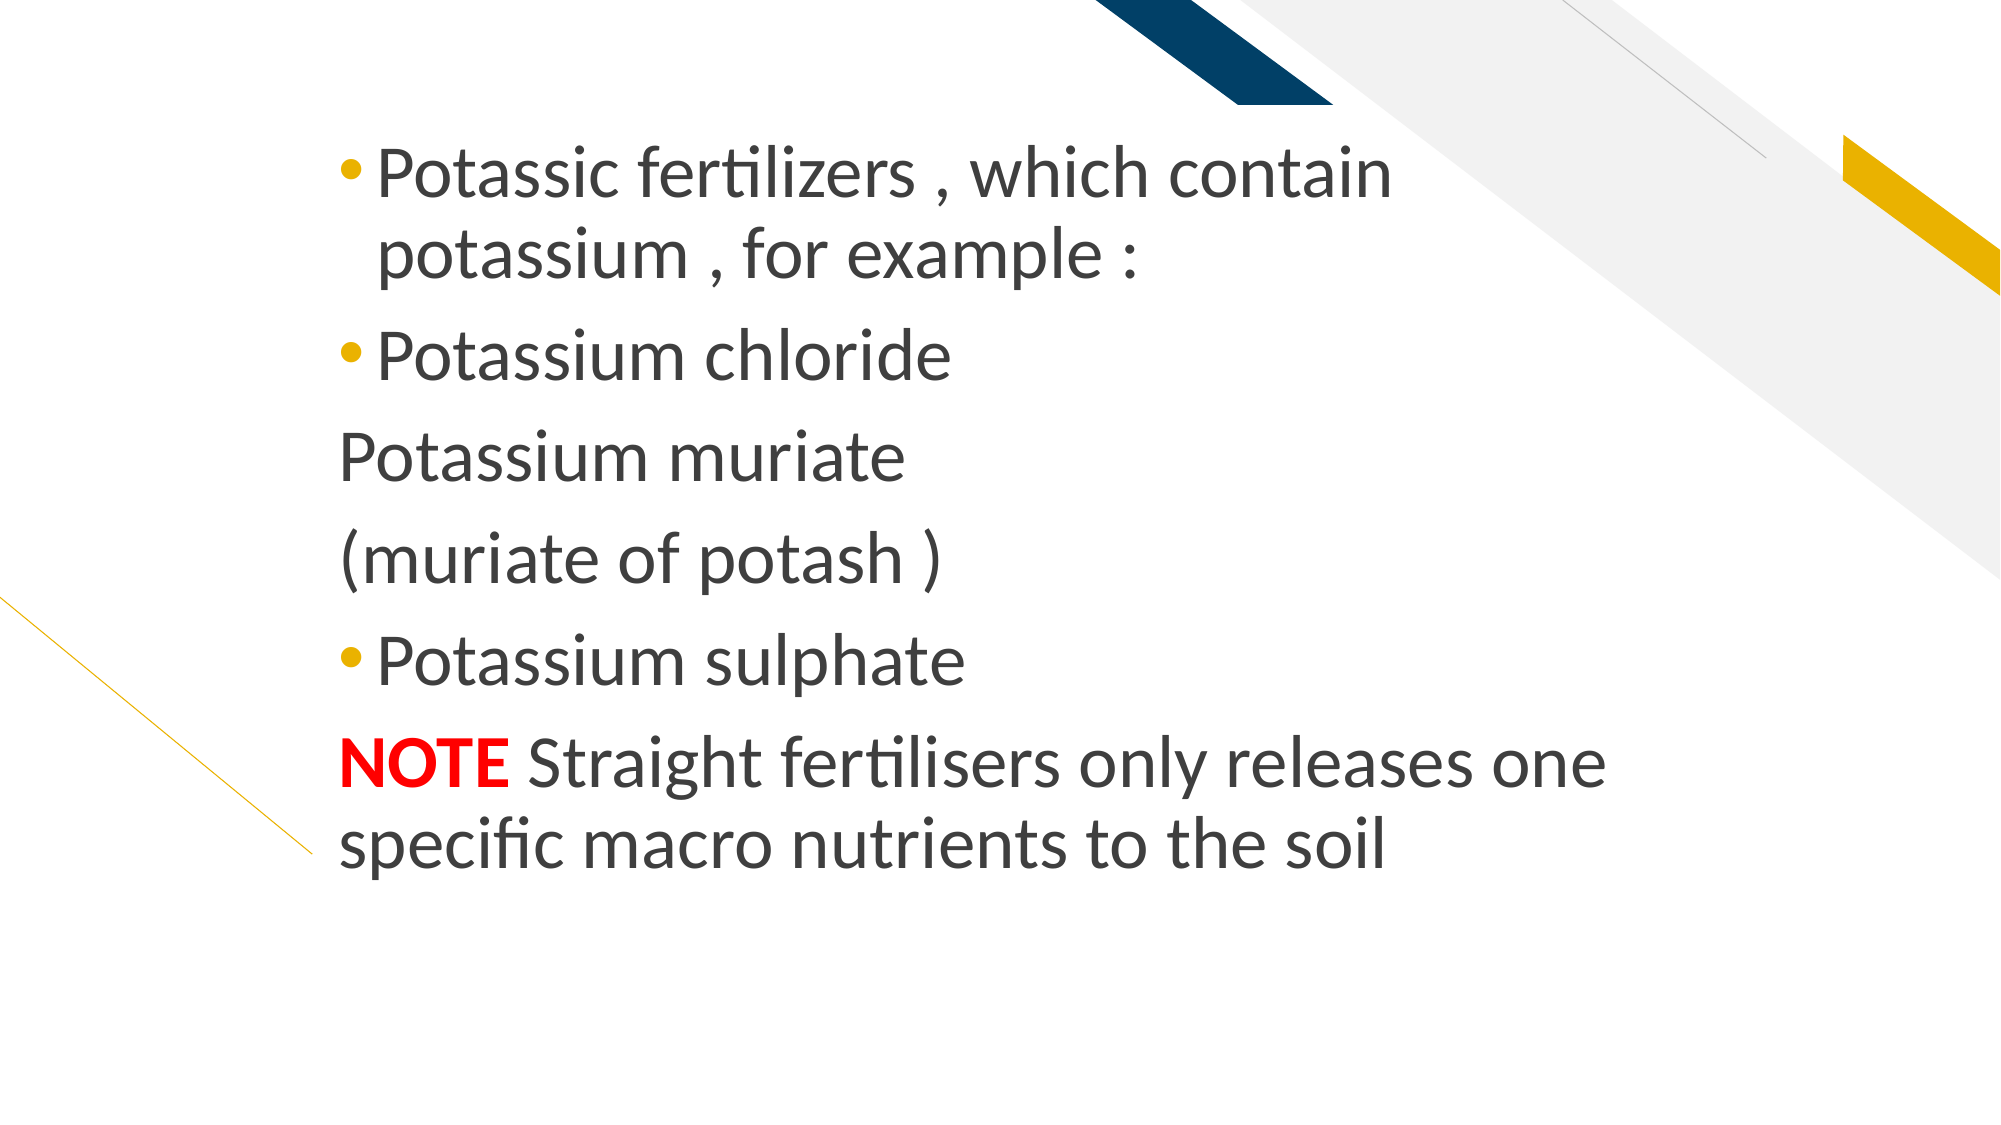

Potassic fertilizers , which contain  potassium , for example :
Potassium chloride
Potassium muriate
(muriate of potash )
Potassium sulphate
NOTE Straight fertilisers only releases one specific macro nutrients to the soil